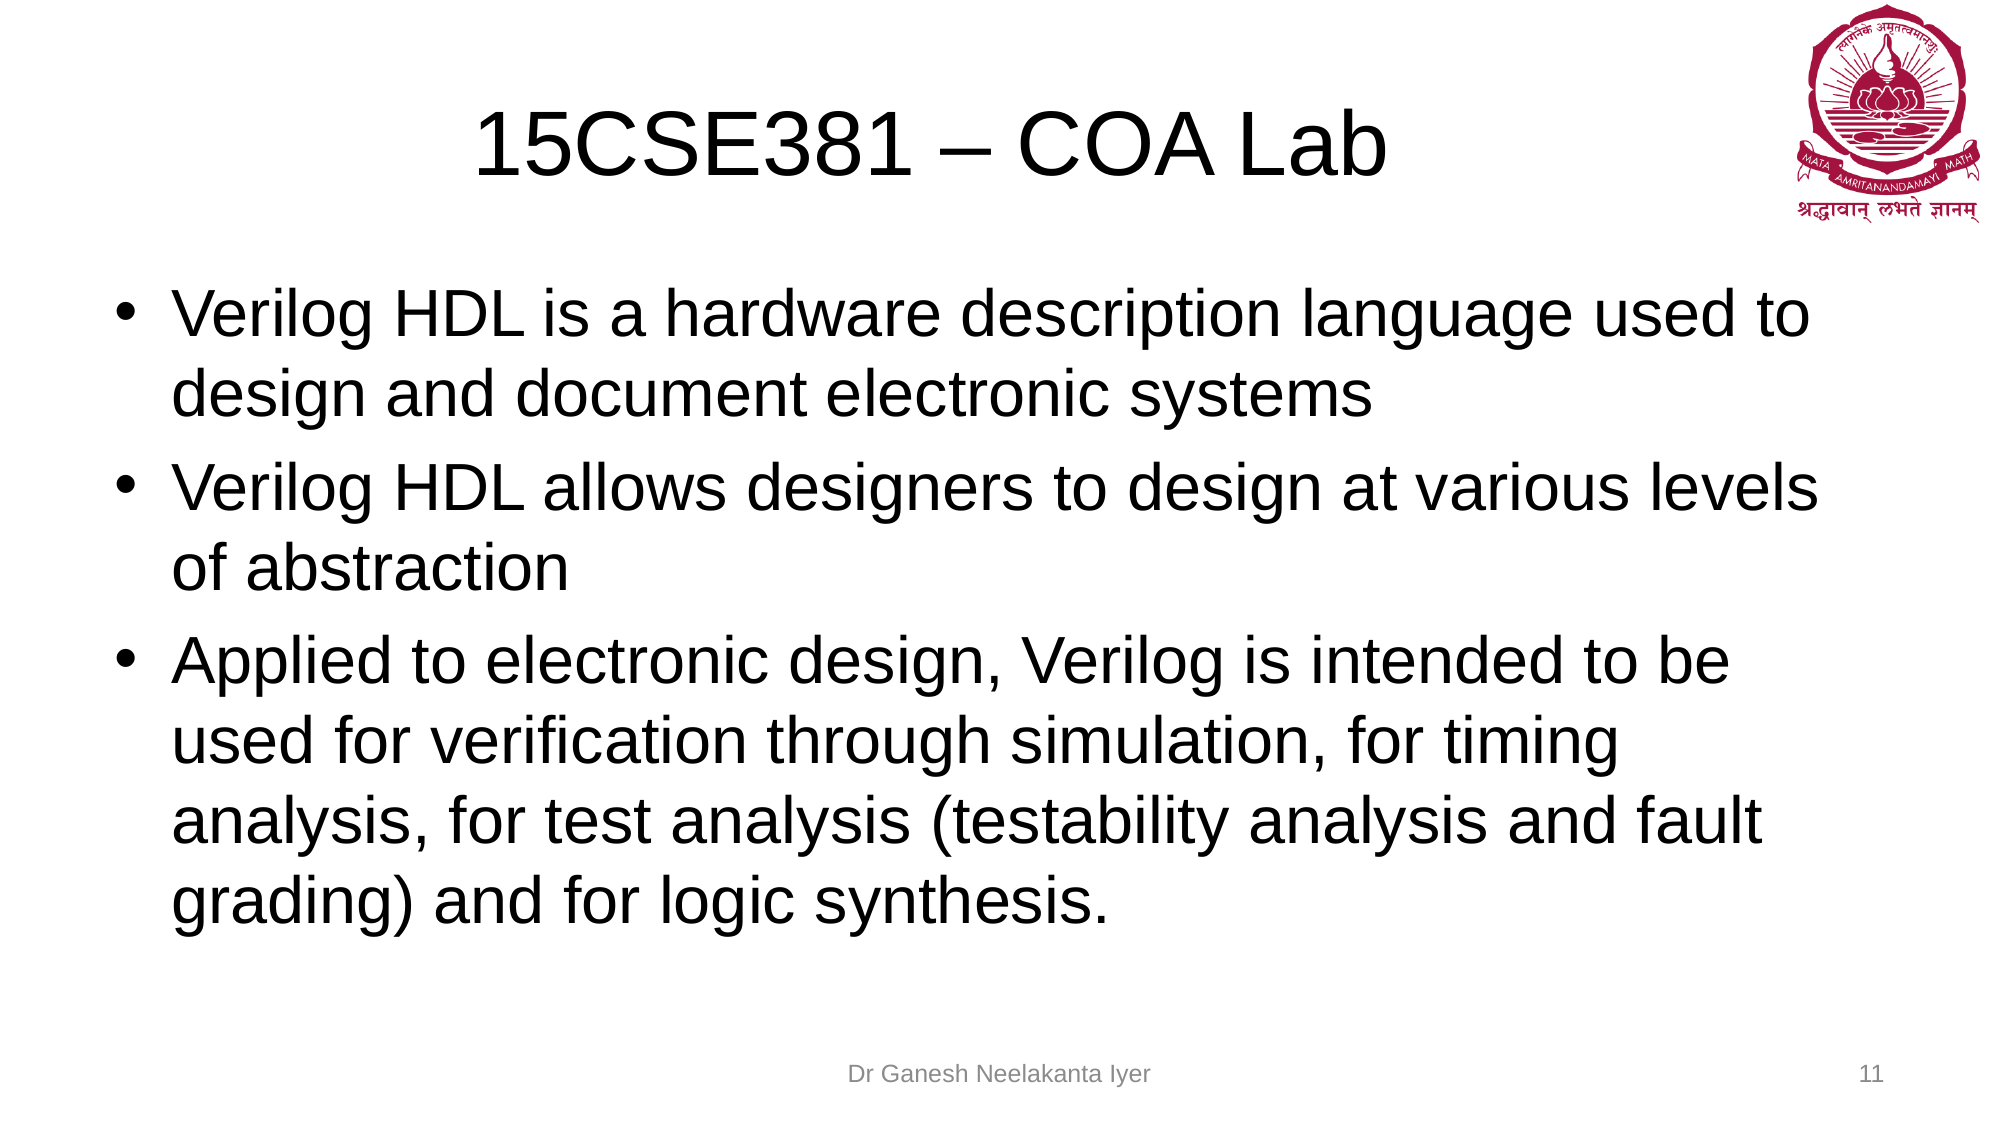

# 15CSE381 – COA Lab
Verilog HDL is a hardware description language used to design and document electronic systems
Verilog HDL allows designers to design at various levels of abstraction
Applied to electronic design, Verilog is intended to be used for verification through simulation, for timing analysis, for test analysis (testability analysis and fault grading) and for logic synthesis.
Dr Ganesh Neelakanta Iyer
11